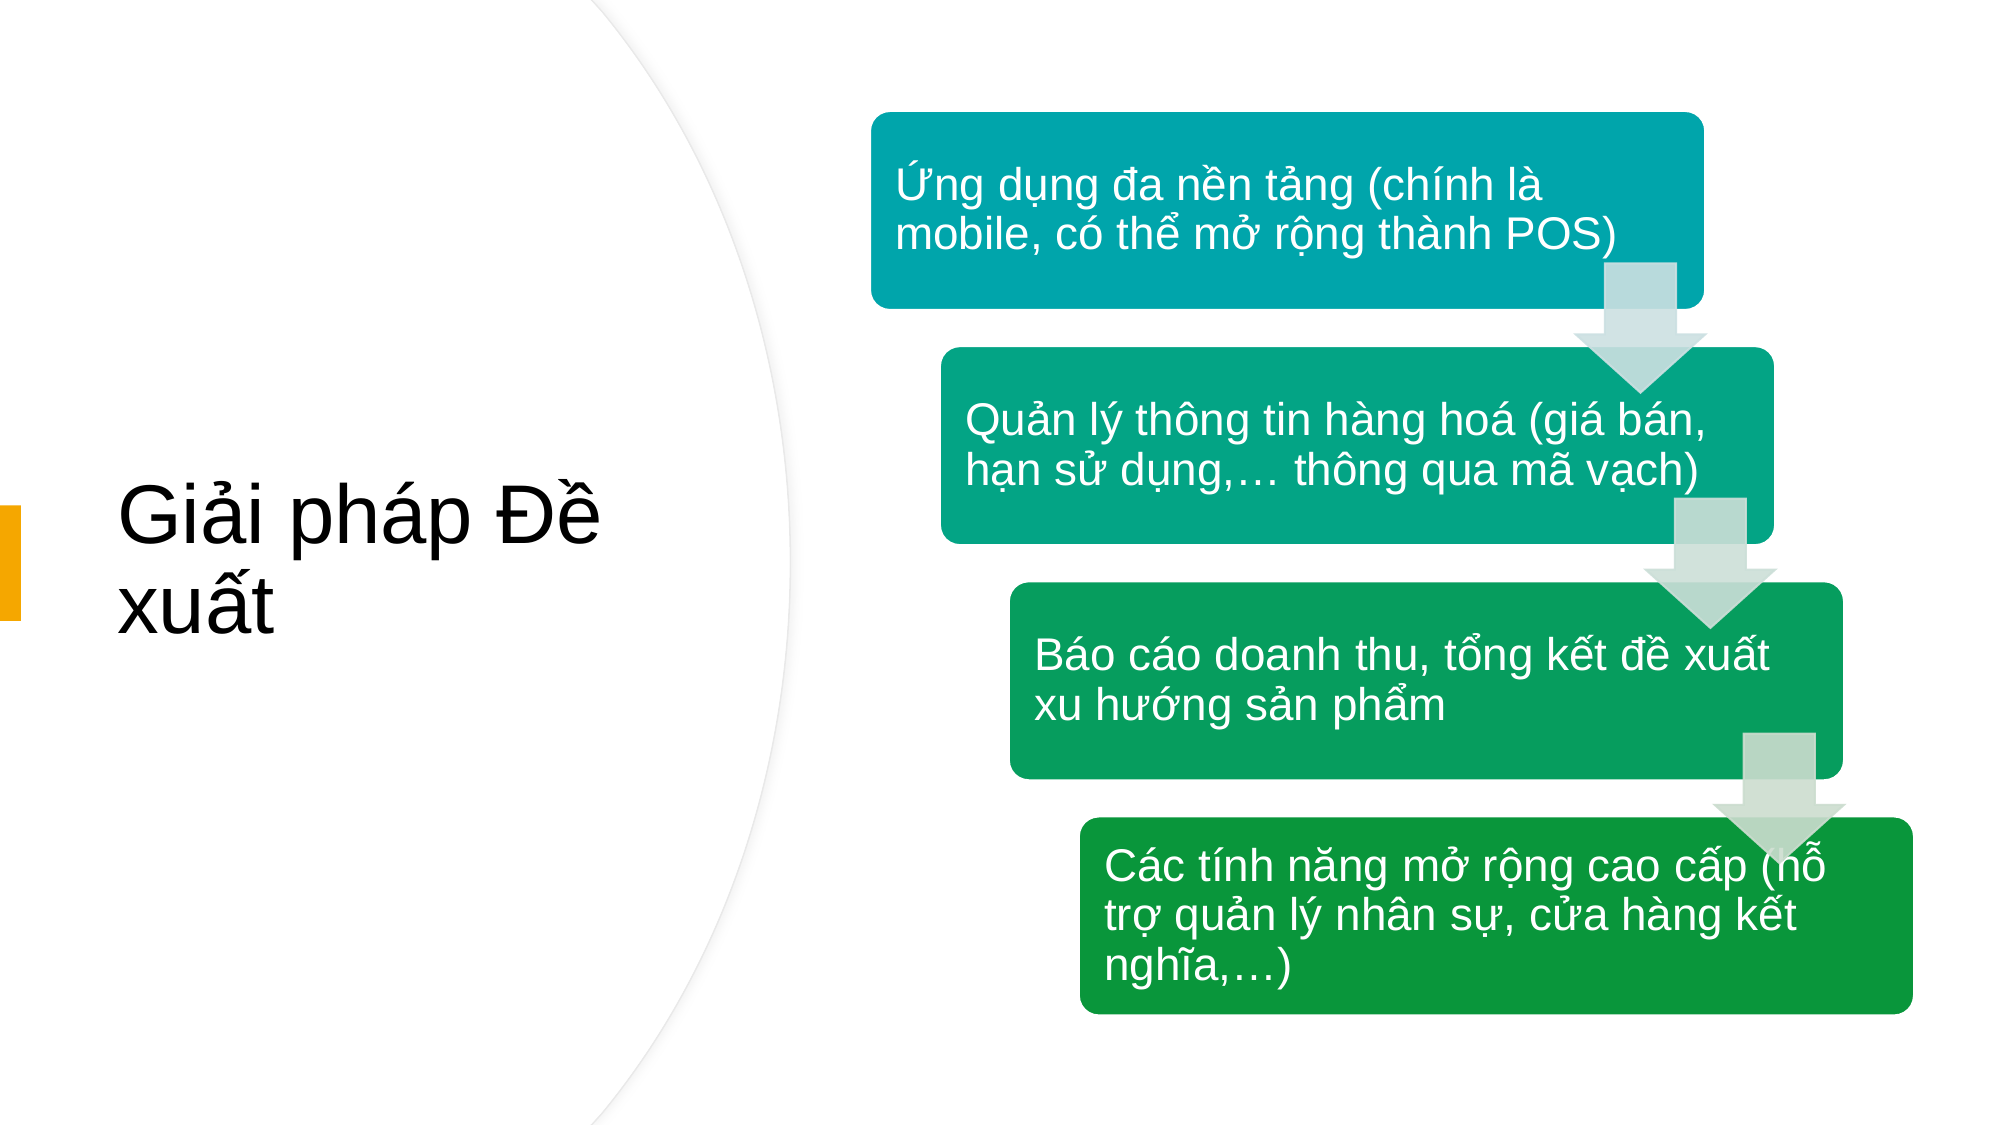

Ứng dụng đa nền tảng (chính là mobile, có thể mở rộng thành POS)
Quản lý thông tin hàng hoá (giá bán, hạn sử dụng,… thông qua mã vạch)
Báo cáo doanh thu, tổng kết đề xuất xu hướng sản phẩm
Các tính năng mở rộng cao cấp (hỗ trợ quản lý nhân sự, cửa hàng kết nghĩa,…)

# Giải pháp Đề xuất